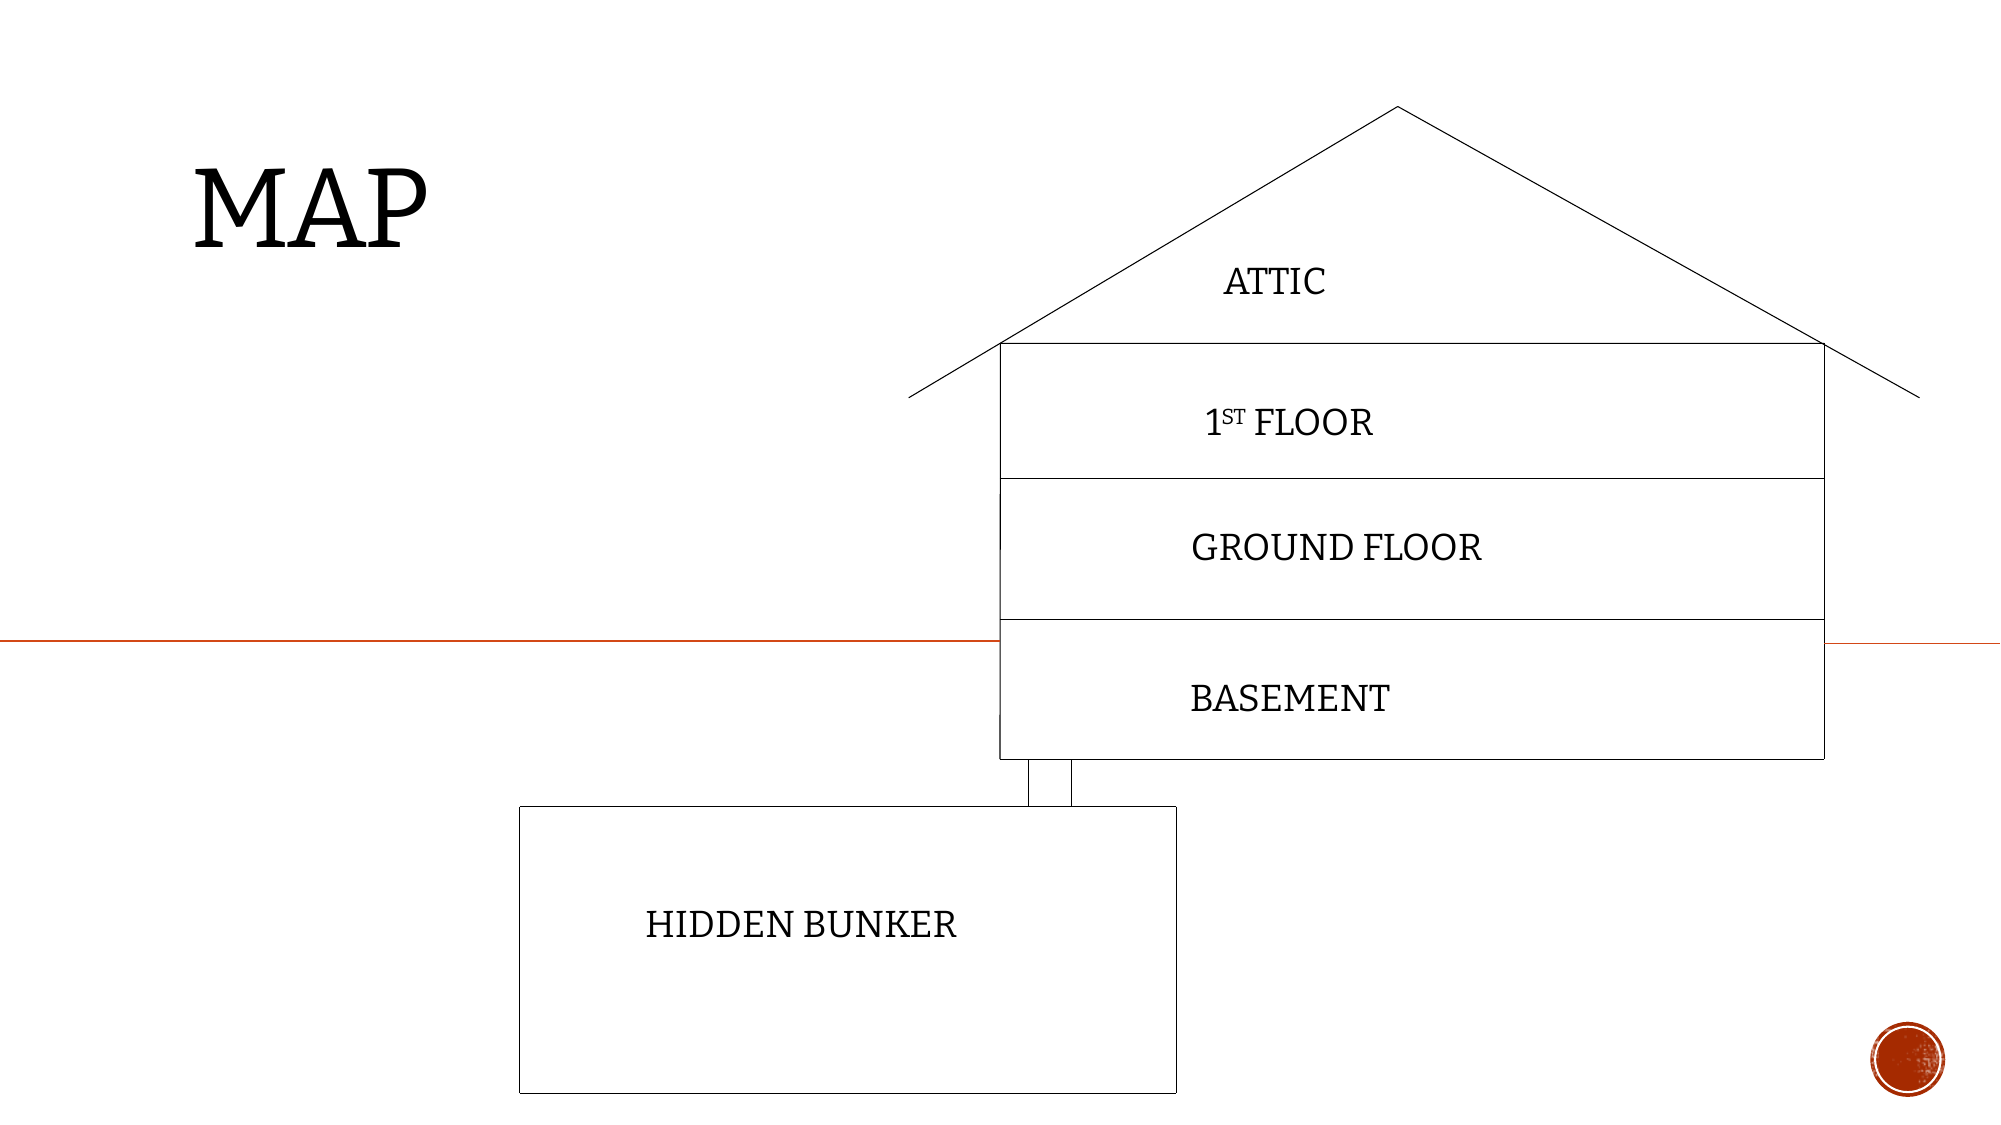

# Map
ATTIC
1ST FLOOR
GROUND FLOOR
BASEMENT
HIDDEN BUNKER